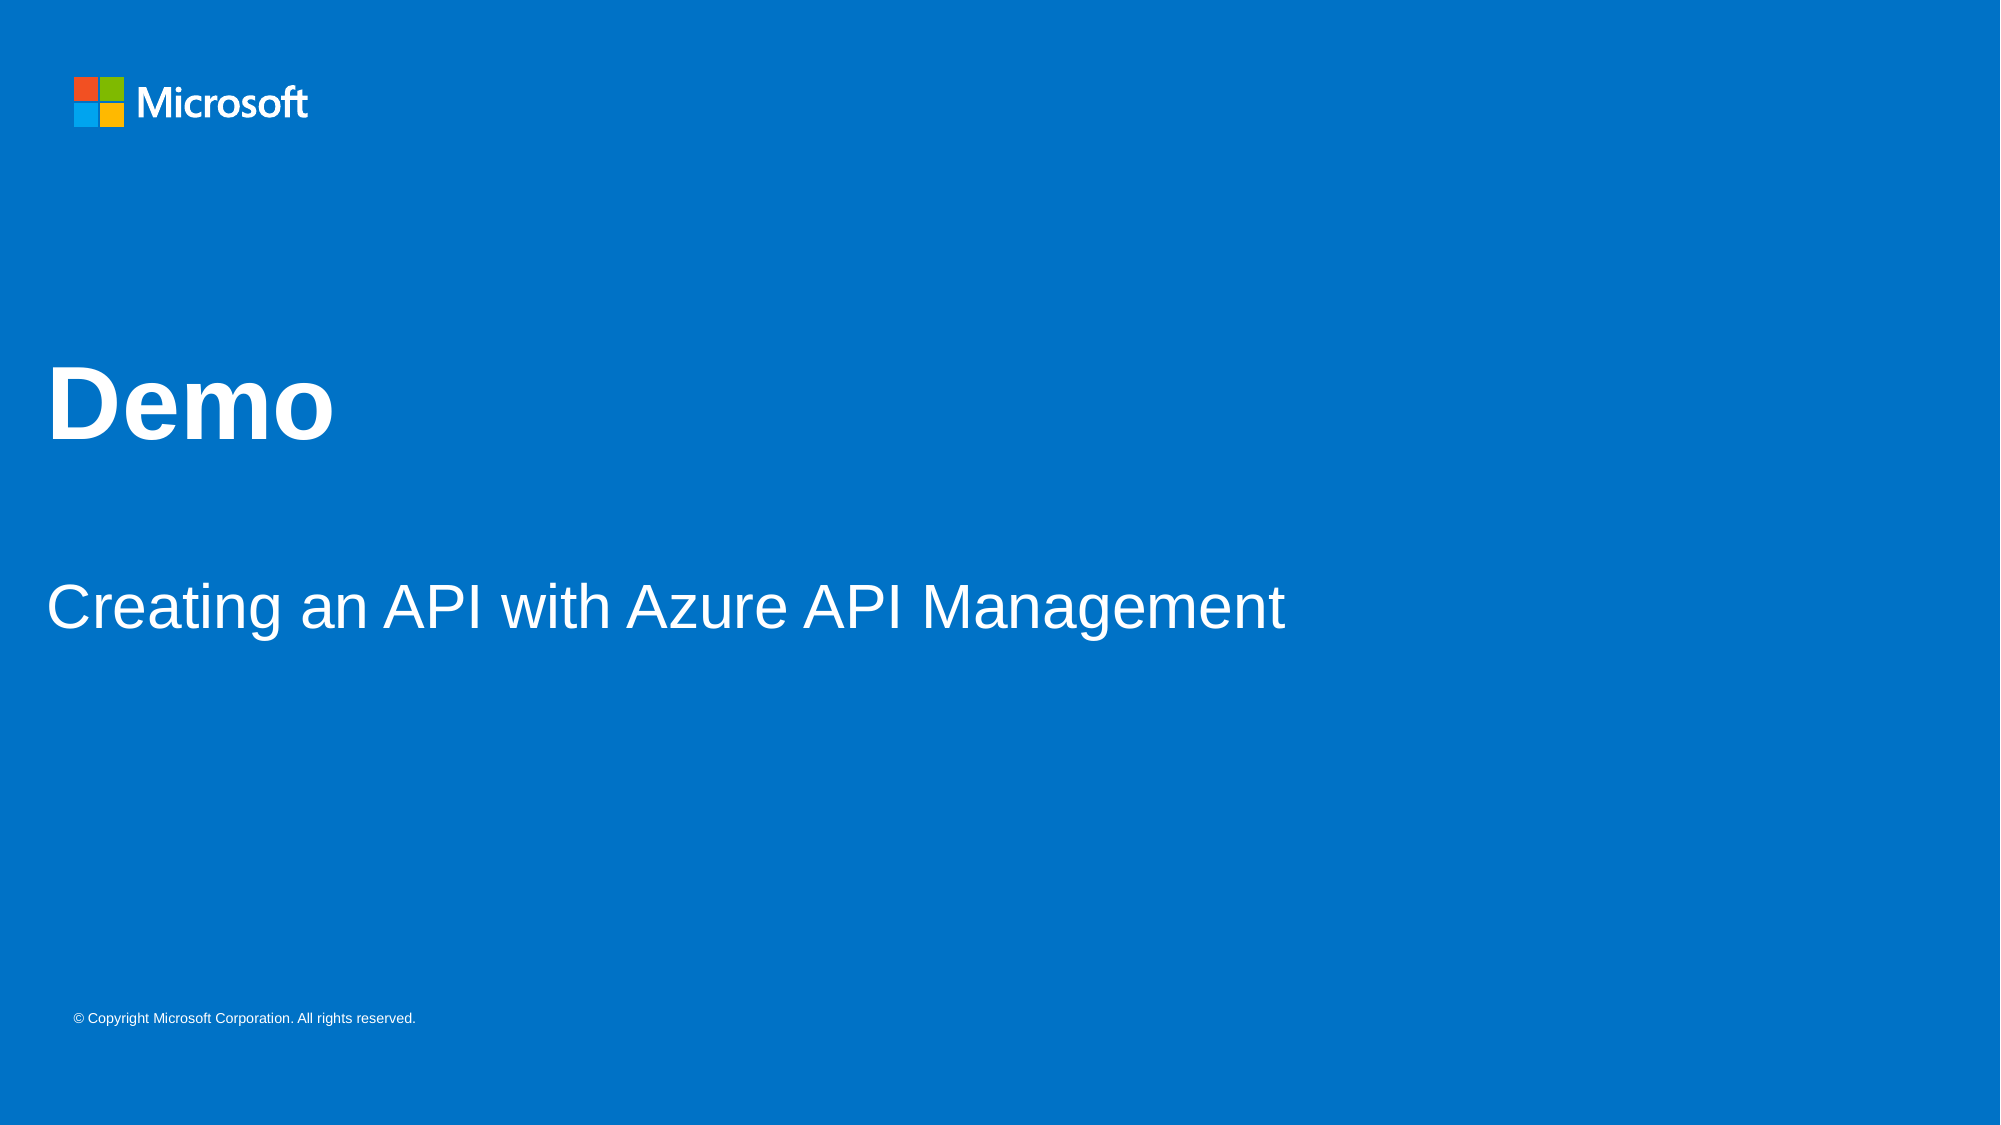

Demo
Creating an API with Azure API Management